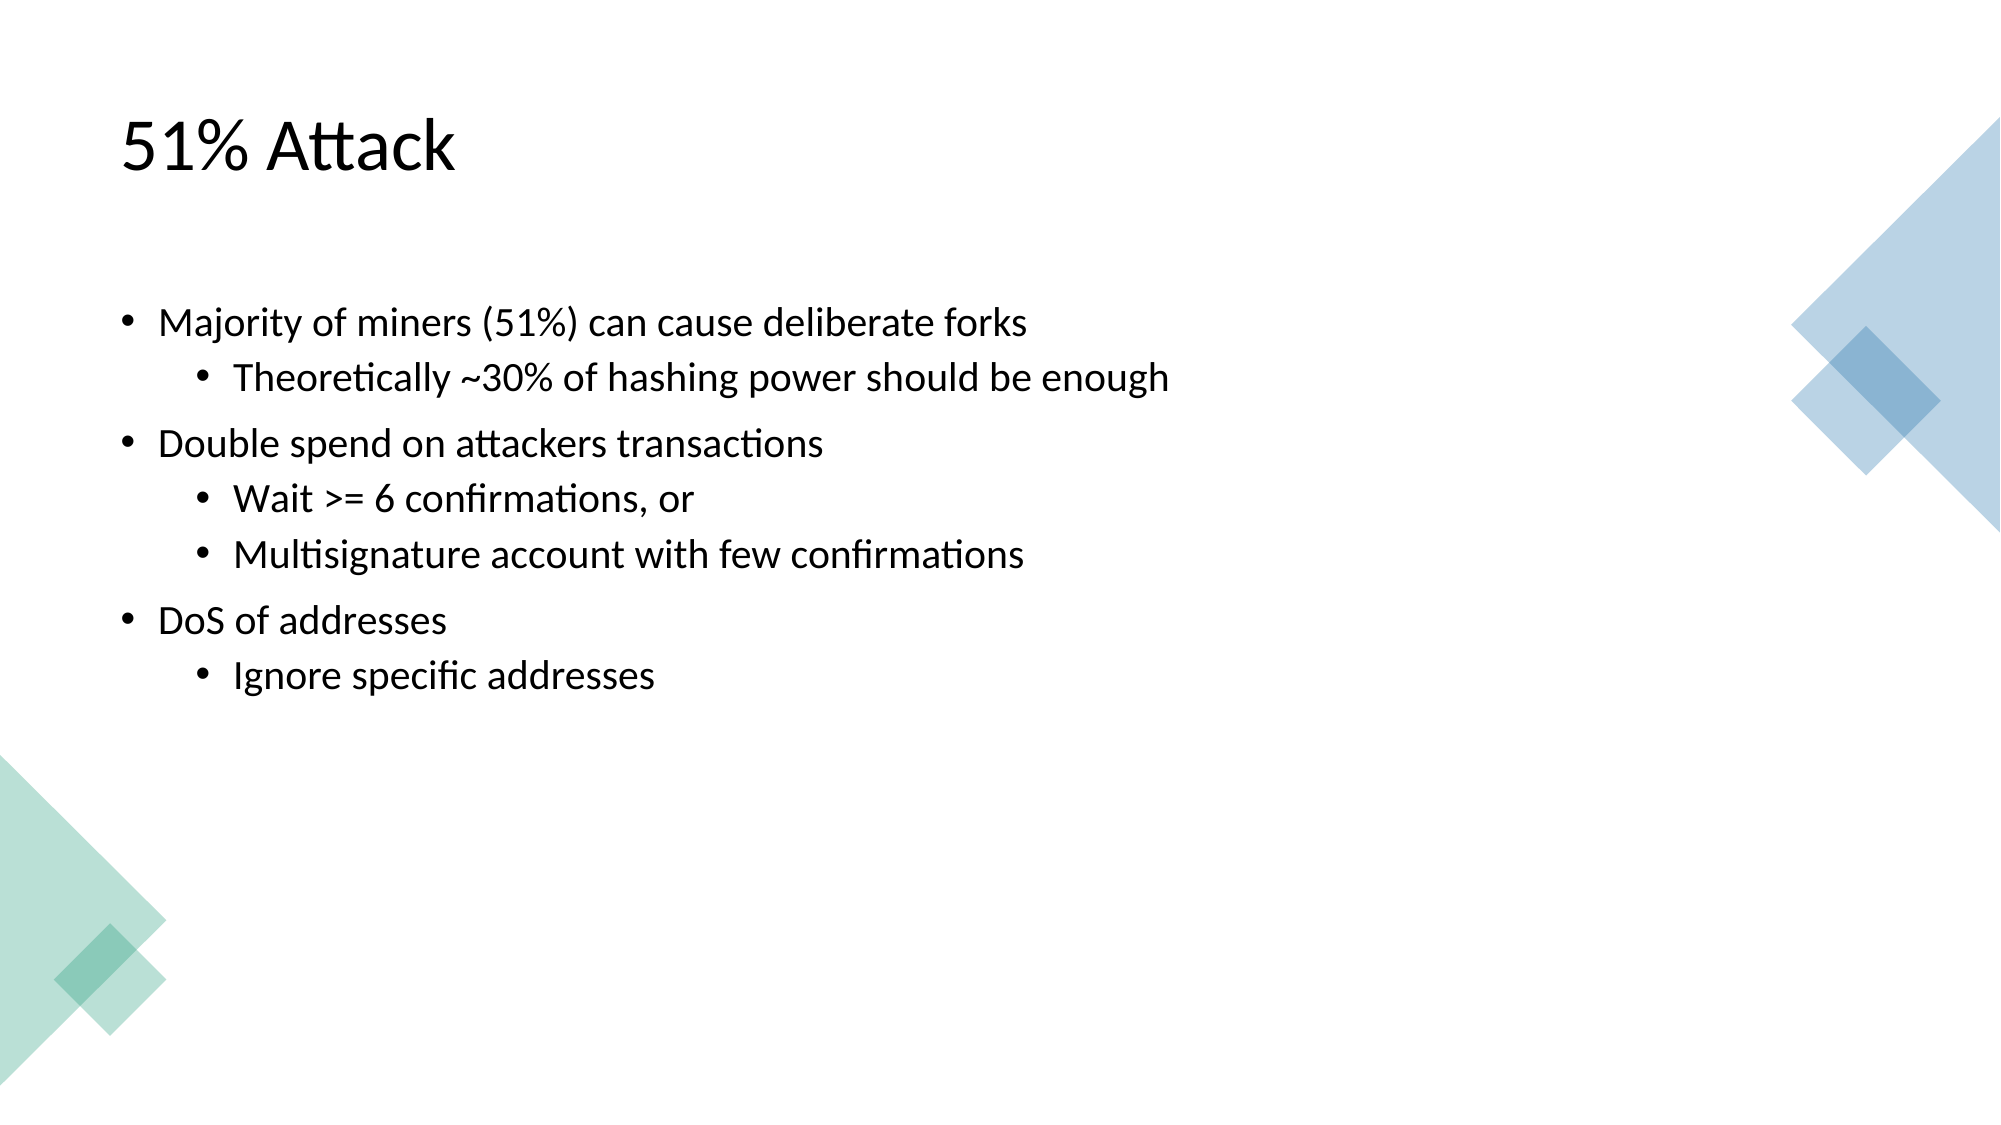

# 51% Attack

Majority of miners (51%) can cause deliberate forks
Theoretically ~30% of hashing power should be enough
Double spend on attackers transactions
Wait >= 6 confirmations, or
Multisignature account with few confirmations
DoS of addresses
Ignore specific addresses